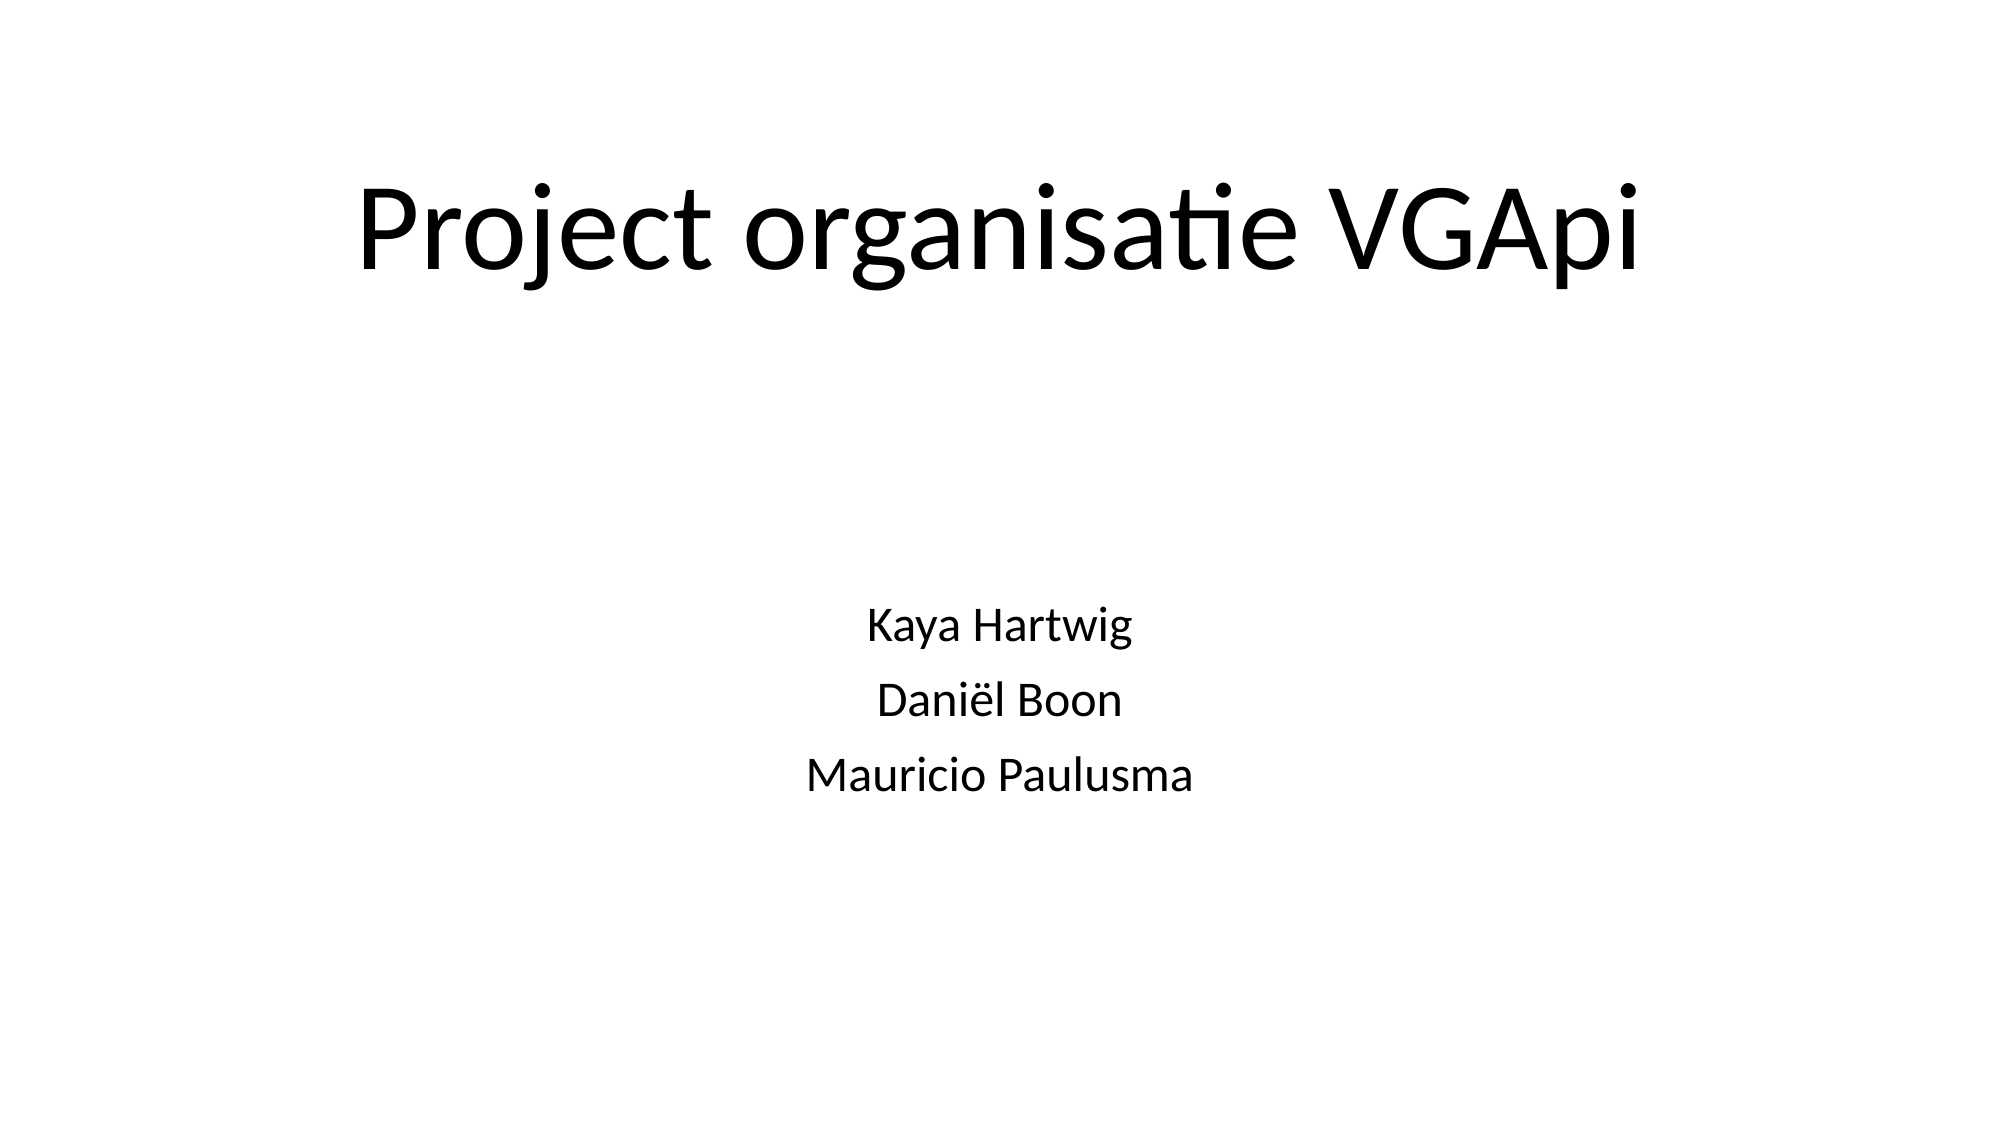

# Project organisatie VGApi
Kaya Hartwig
Daniël Boon
Mauricio Paulusma